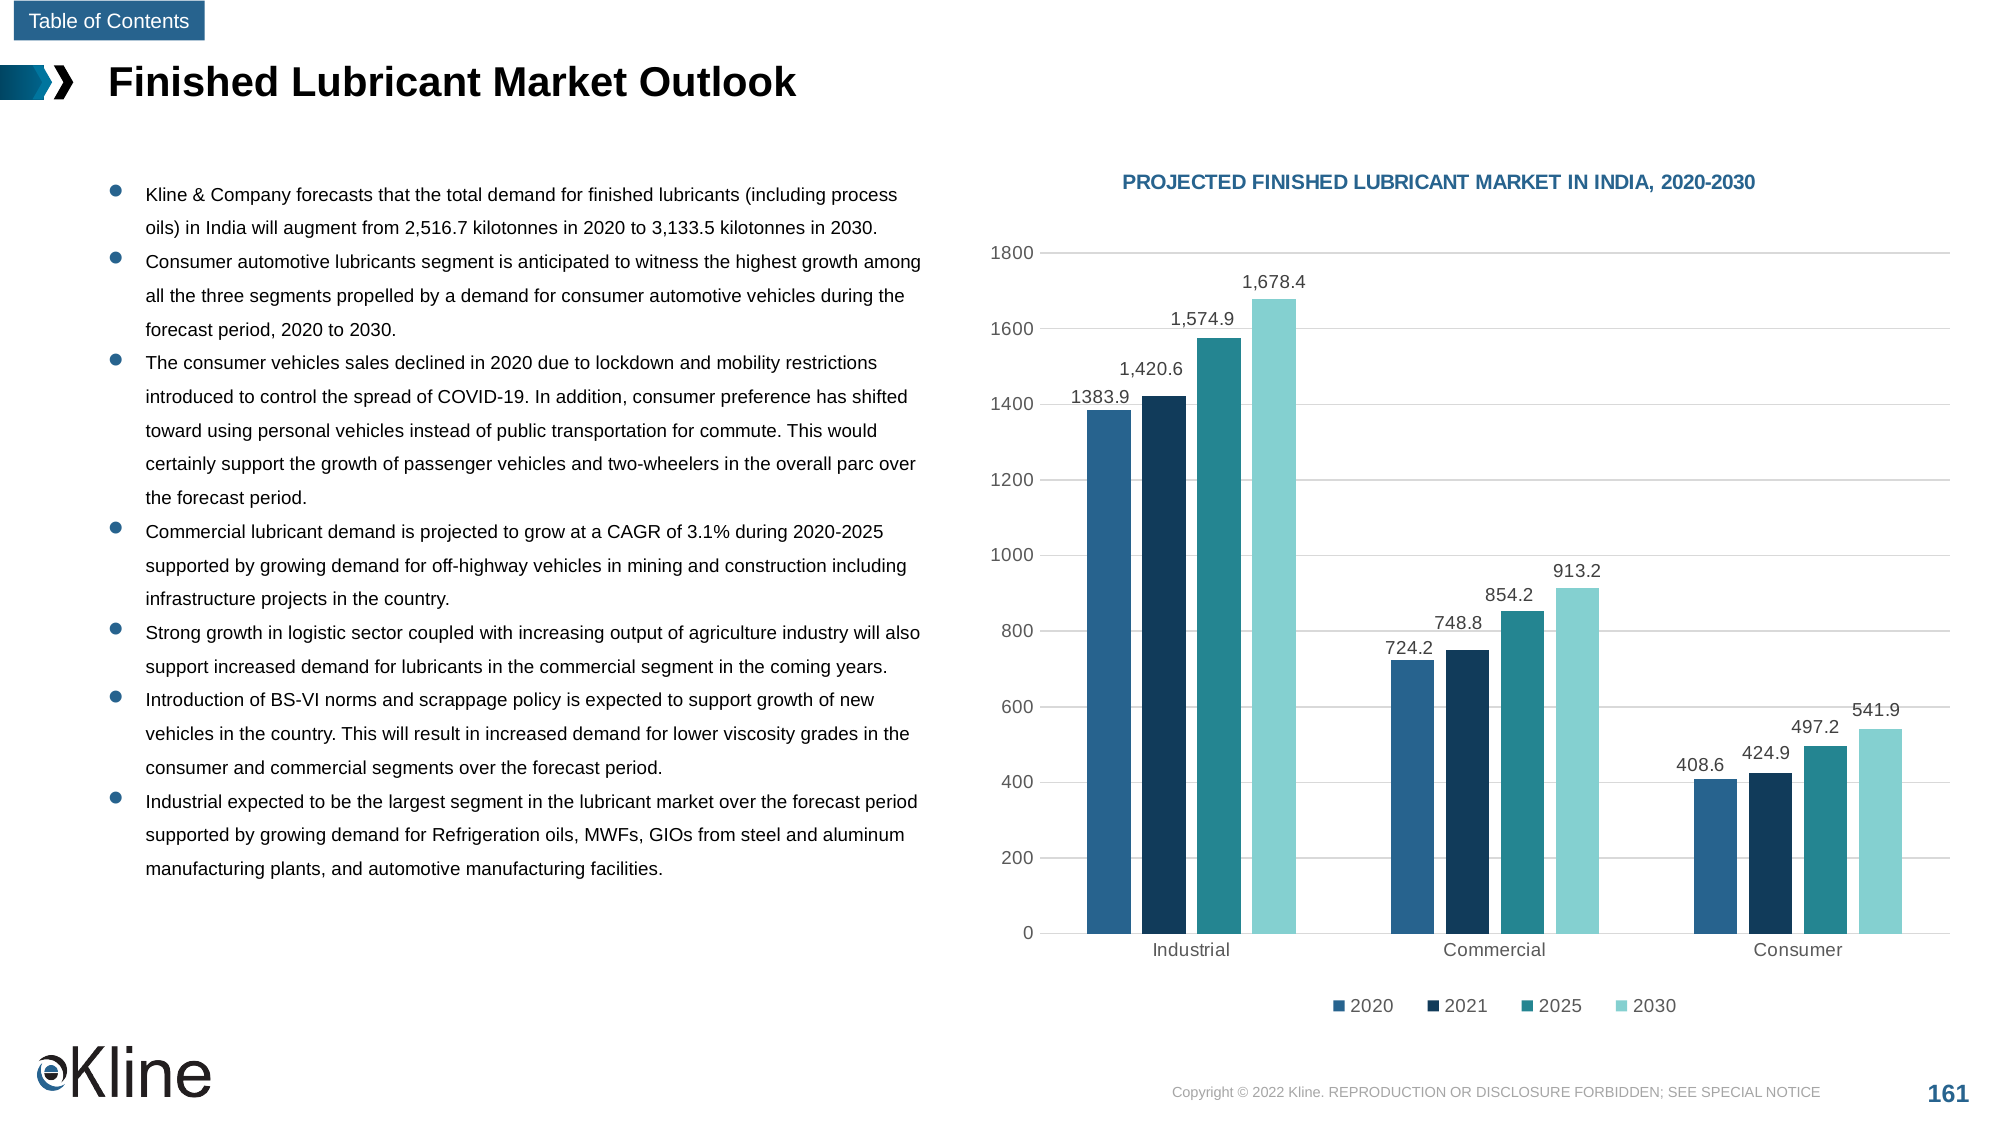

# Finished Lubricant Market Outlook
Kline & Company forecasts that the total demand for finished lubricants (including process oils) in India will augment from 2,516.7 kilotonnes in 2020 to 3,133.5 kilotonnes in 2030.
Consumer automotive lubricants segment is anticipated to witness the highest growth among all the three segments propelled by a demand for consumer automotive vehicles during the forecast period, 2020 to 2030.
The consumer vehicles sales declined in 2020 due to lockdown and mobility restrictions introduced to control the spread of COVID-19. In addition, consumer preference has shifted toward using personal vehicles instead of public transportation for commute. This would certainly support the growth of passenger vehicles and two-wheelers in the overall parc over the forecast period.
Commercial lubricant demand is projected to grow at a CAGR of 3.1% during 2020-2025 supported by growing demand for off-highway vehicles in mining and construction including infrastructure projects in the country.
Strong growth in logistic sector coupled with increasing output of agriculture industry will also support increased demand for lubricants in the commercial segment in the coming years.
Introduction of BS-VI norms and scrappage policy is expected to support growth of new vehicles in the country. This will result in increased demand for lower viscosity grades in the consumer and commercial segments over the forecast period.
Industrial expected to be the largest segment in the lubricant market over the forecast period supported by growing demand for Refrigeration oils, MWFs, GIOs from steel and aluminum manufacturing plants, and automotive manufacturing facilities.

### Chart: PROJECTED FINISHED LUBRICANT MARKET IN INDIA, 2020-2030

| Category | 2020 | 2021 | 2025 | 2030 |
|---|---|---|---|---|
| Industrial | 1383.9 | 1420.6 | 1574.9 | 1678.4 |
| Commercial | 724.2 | 748.8 | 854.2 | 913.2 |
| Consumer | 408.6 | 424.9 | 497.2 | 541.9 |